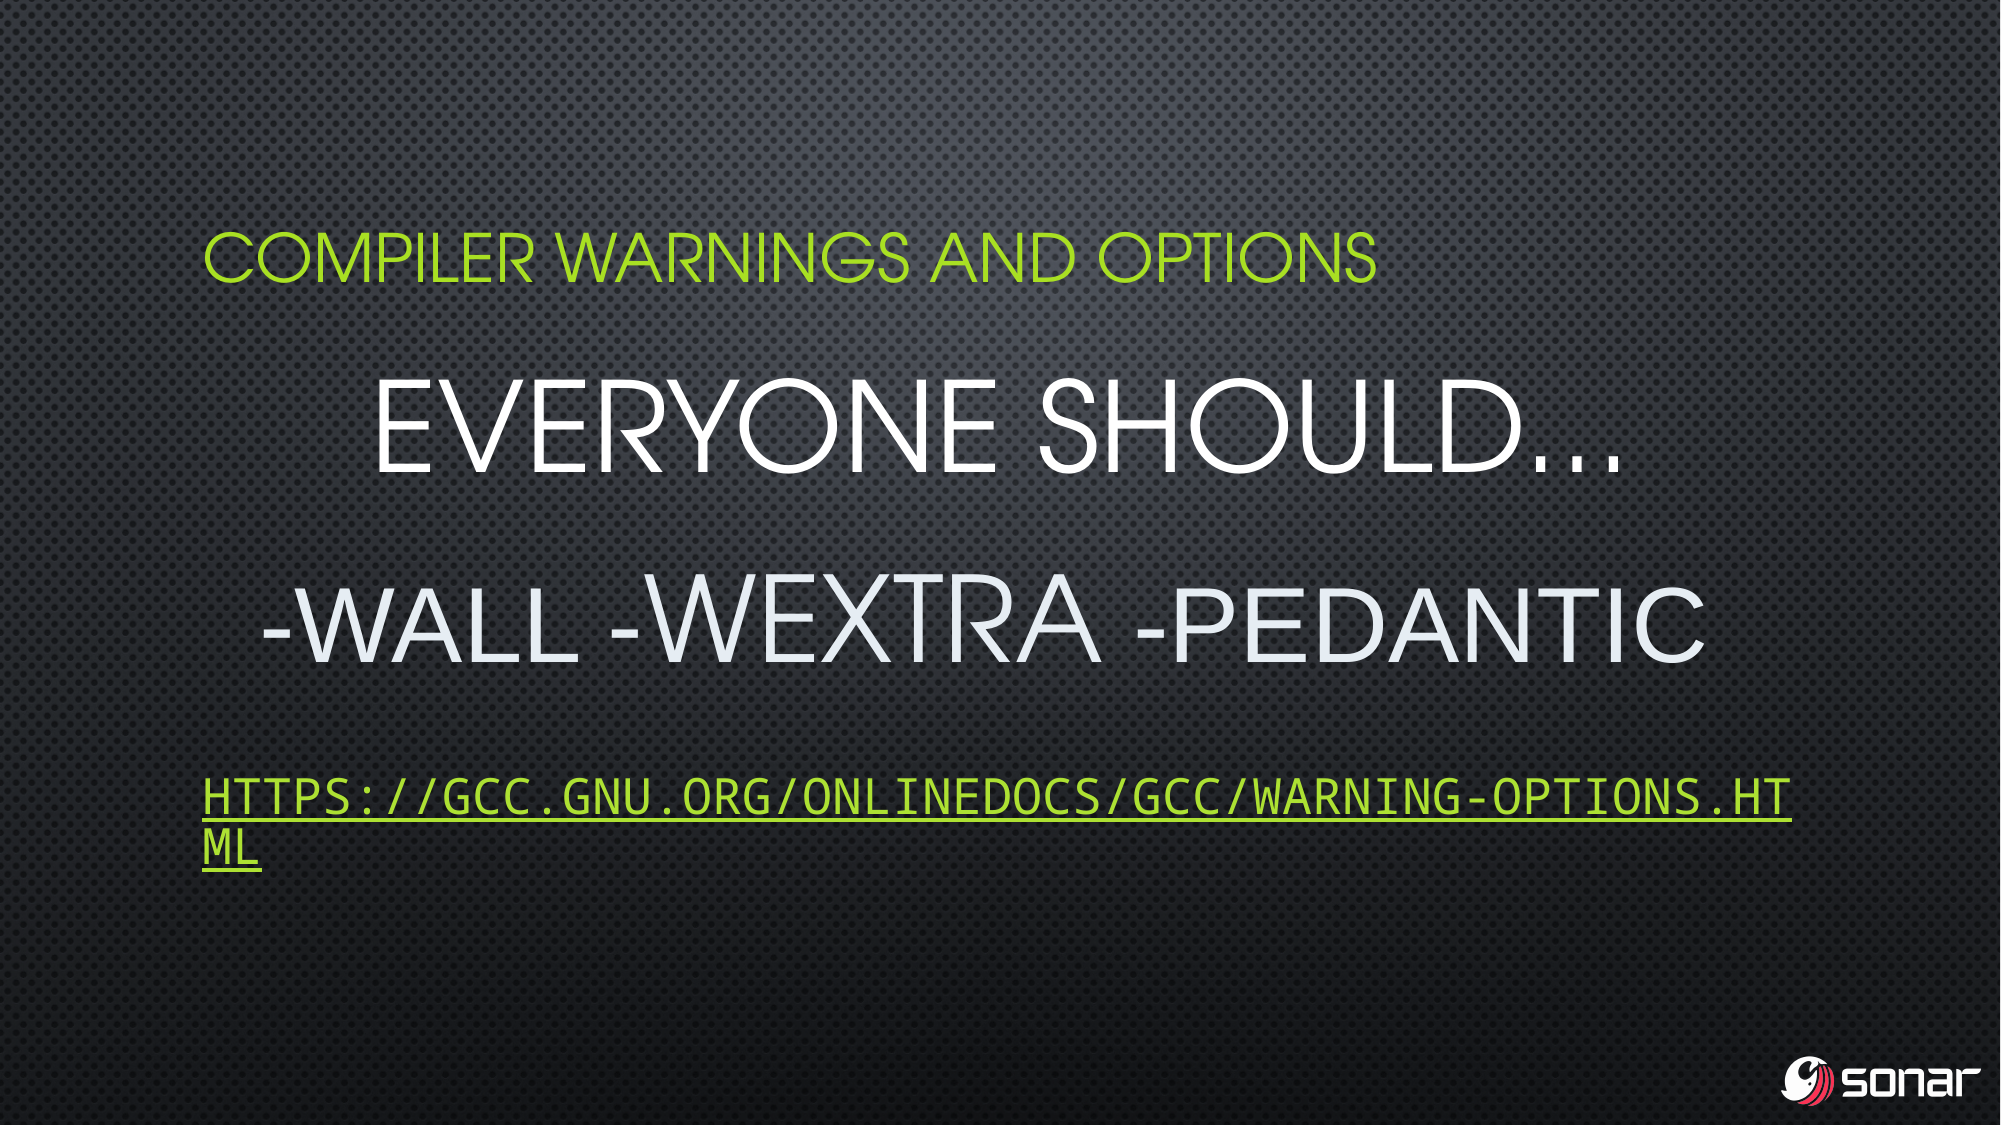

# Compiler warnings and options
Everyone should…
-Wall -Wextra -pedantic
https://gcc.gnu.org/onlinedocs/gcc/Warning-Options.html